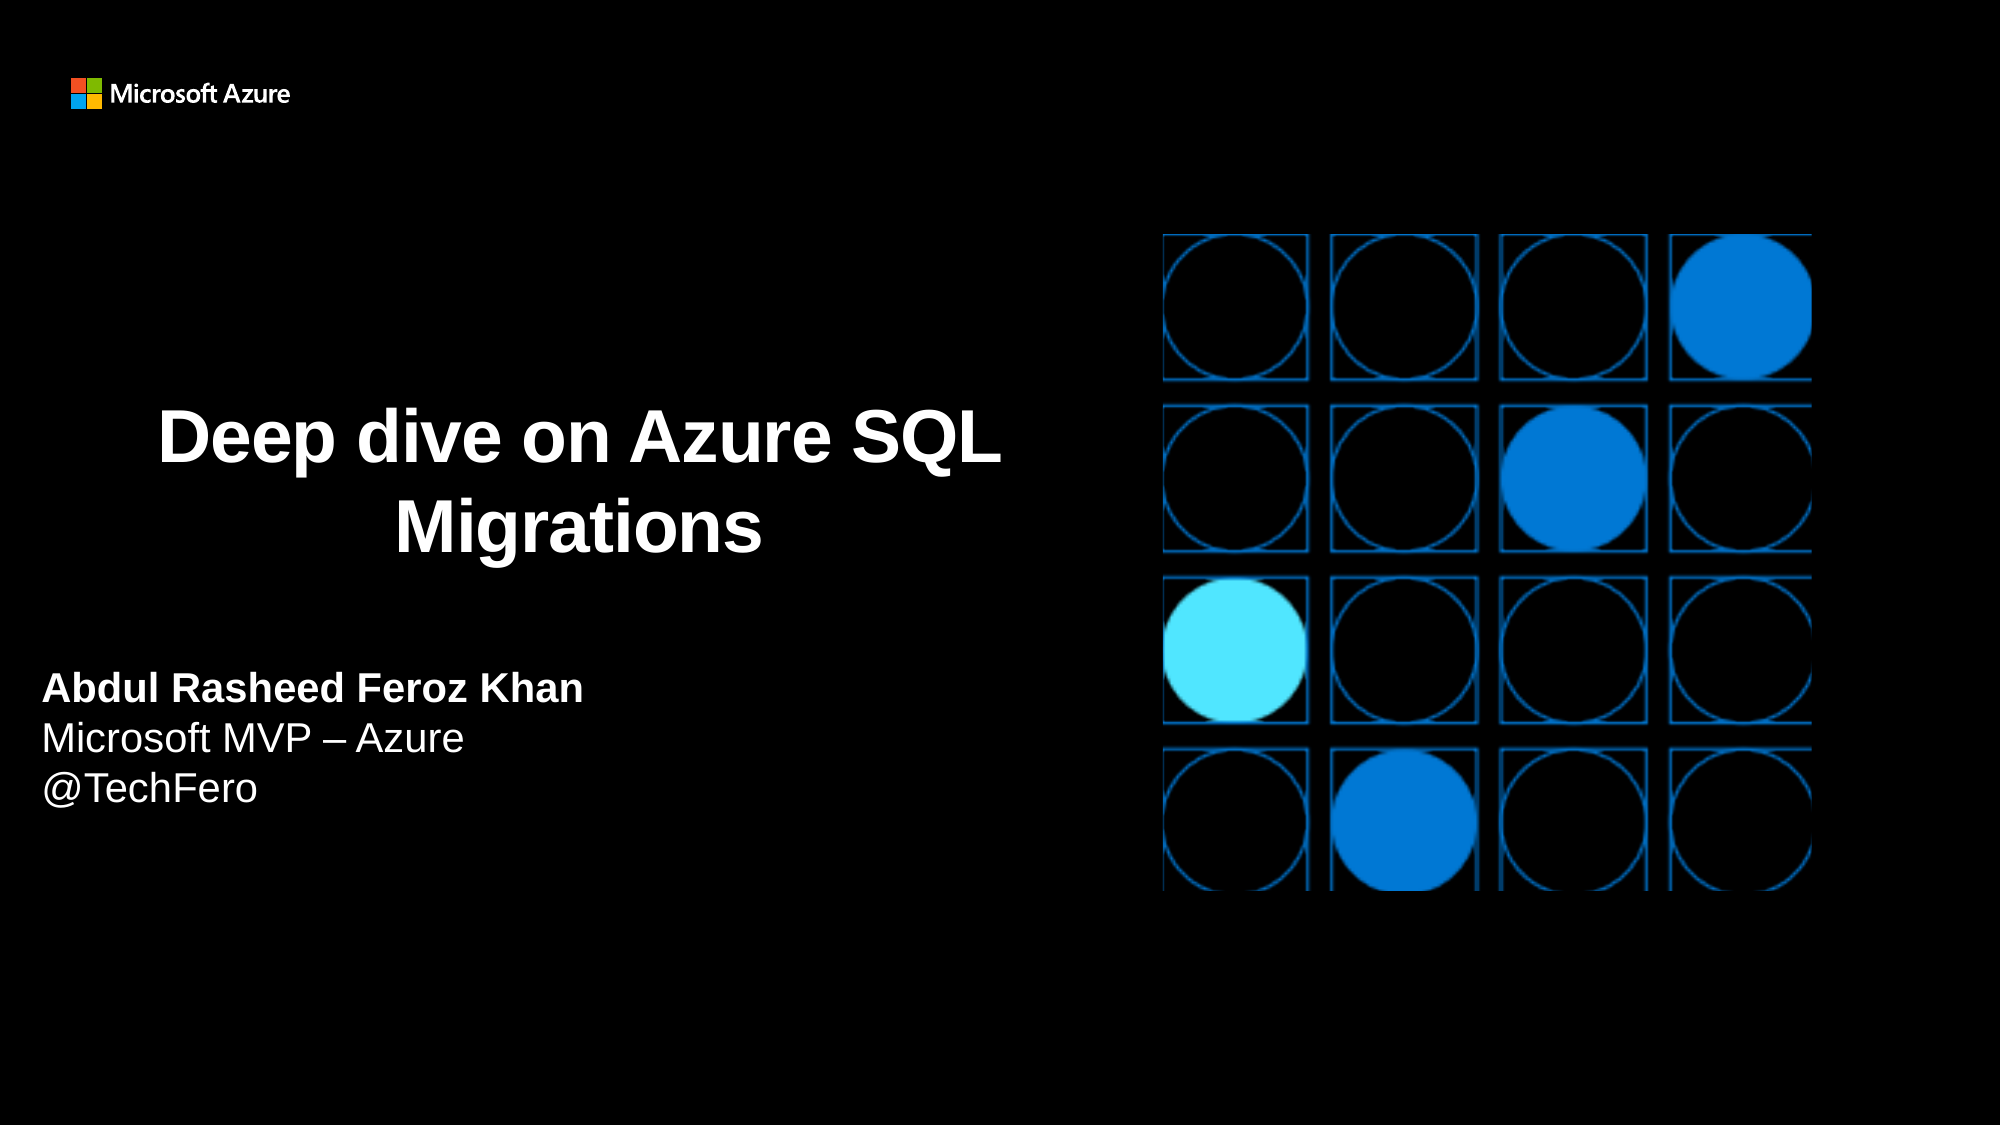

# Deep dive on Azure SQL Migrations
Abdul Rasheed Feroz Khan
Microsoft MVP – Azure
@TechFero